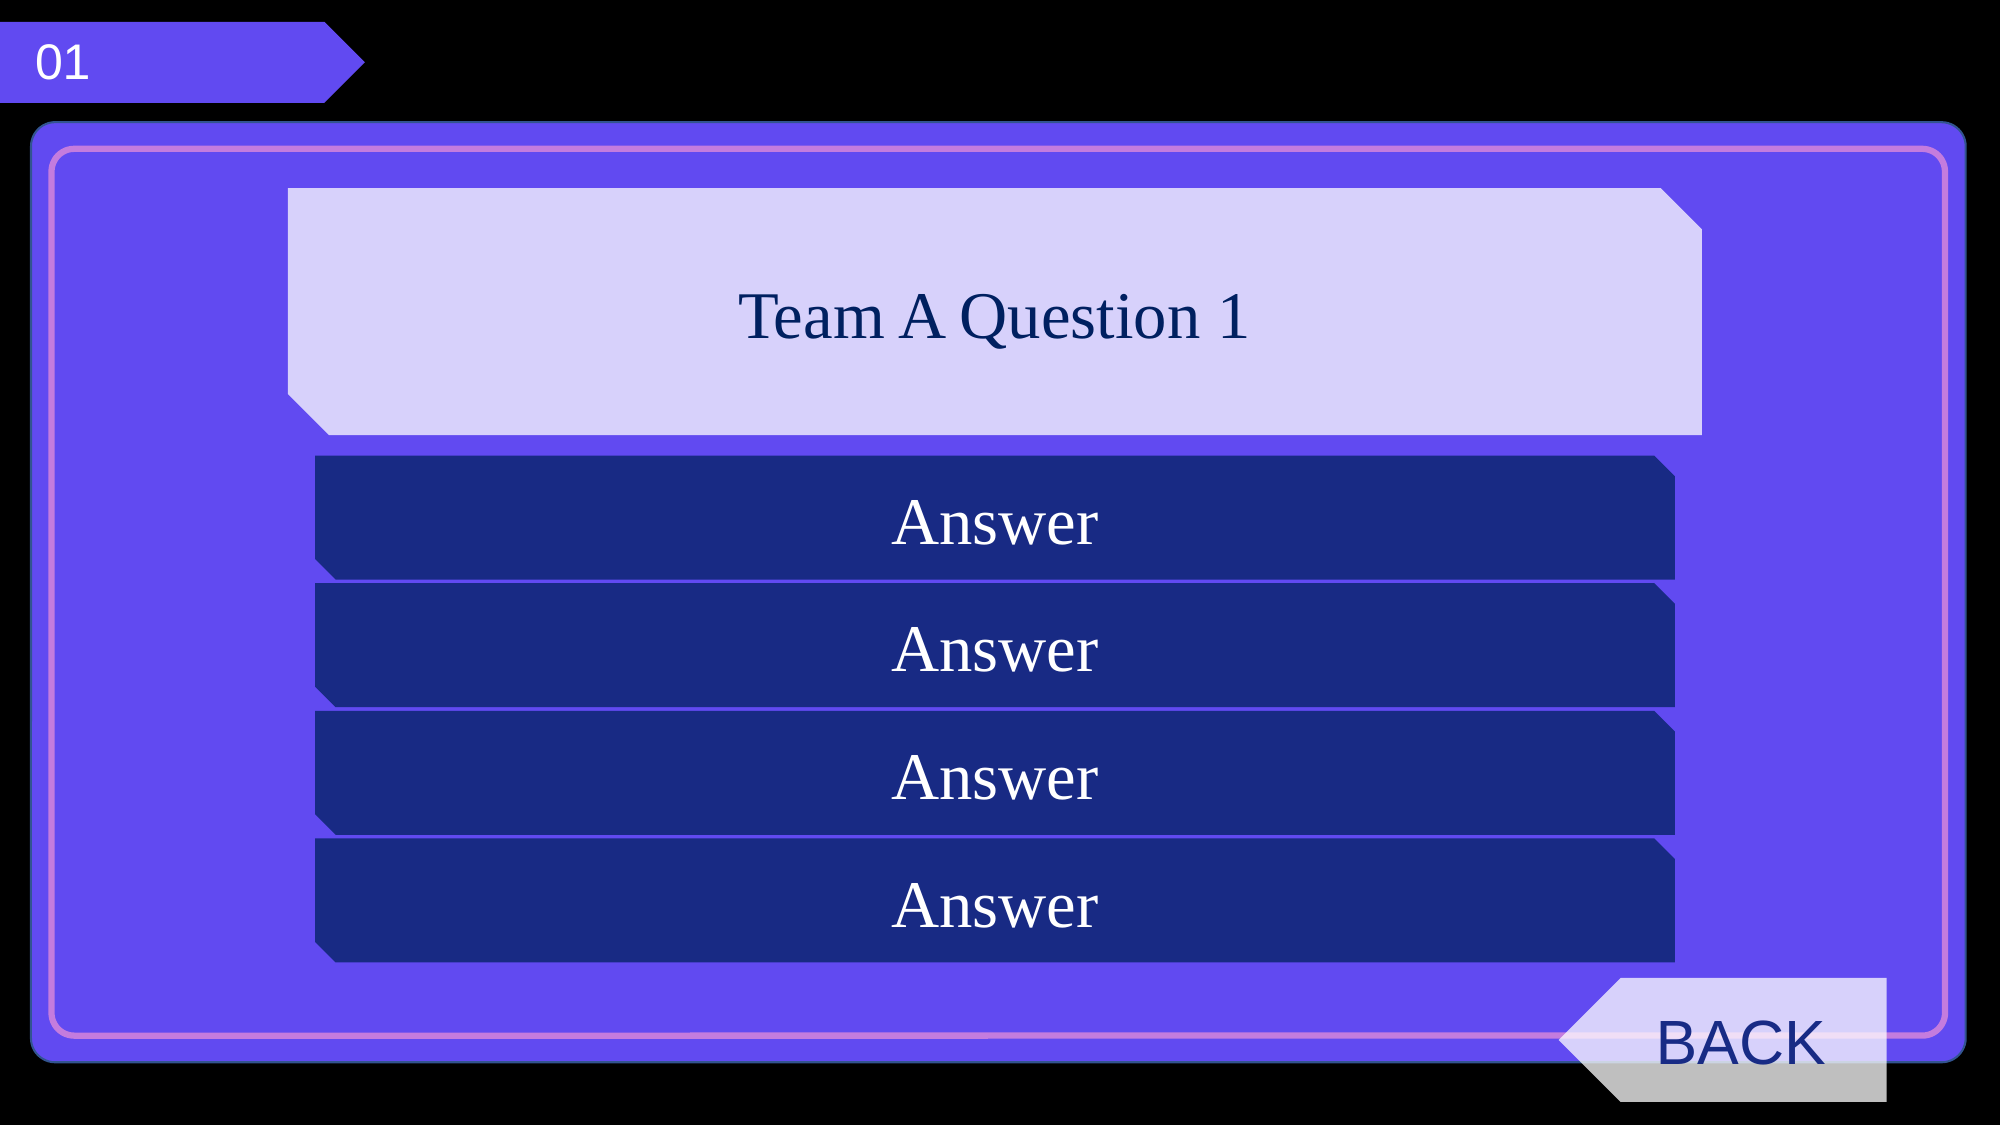

01

Team A Question 1
Answer
Answer
Answer
Answer

BACK